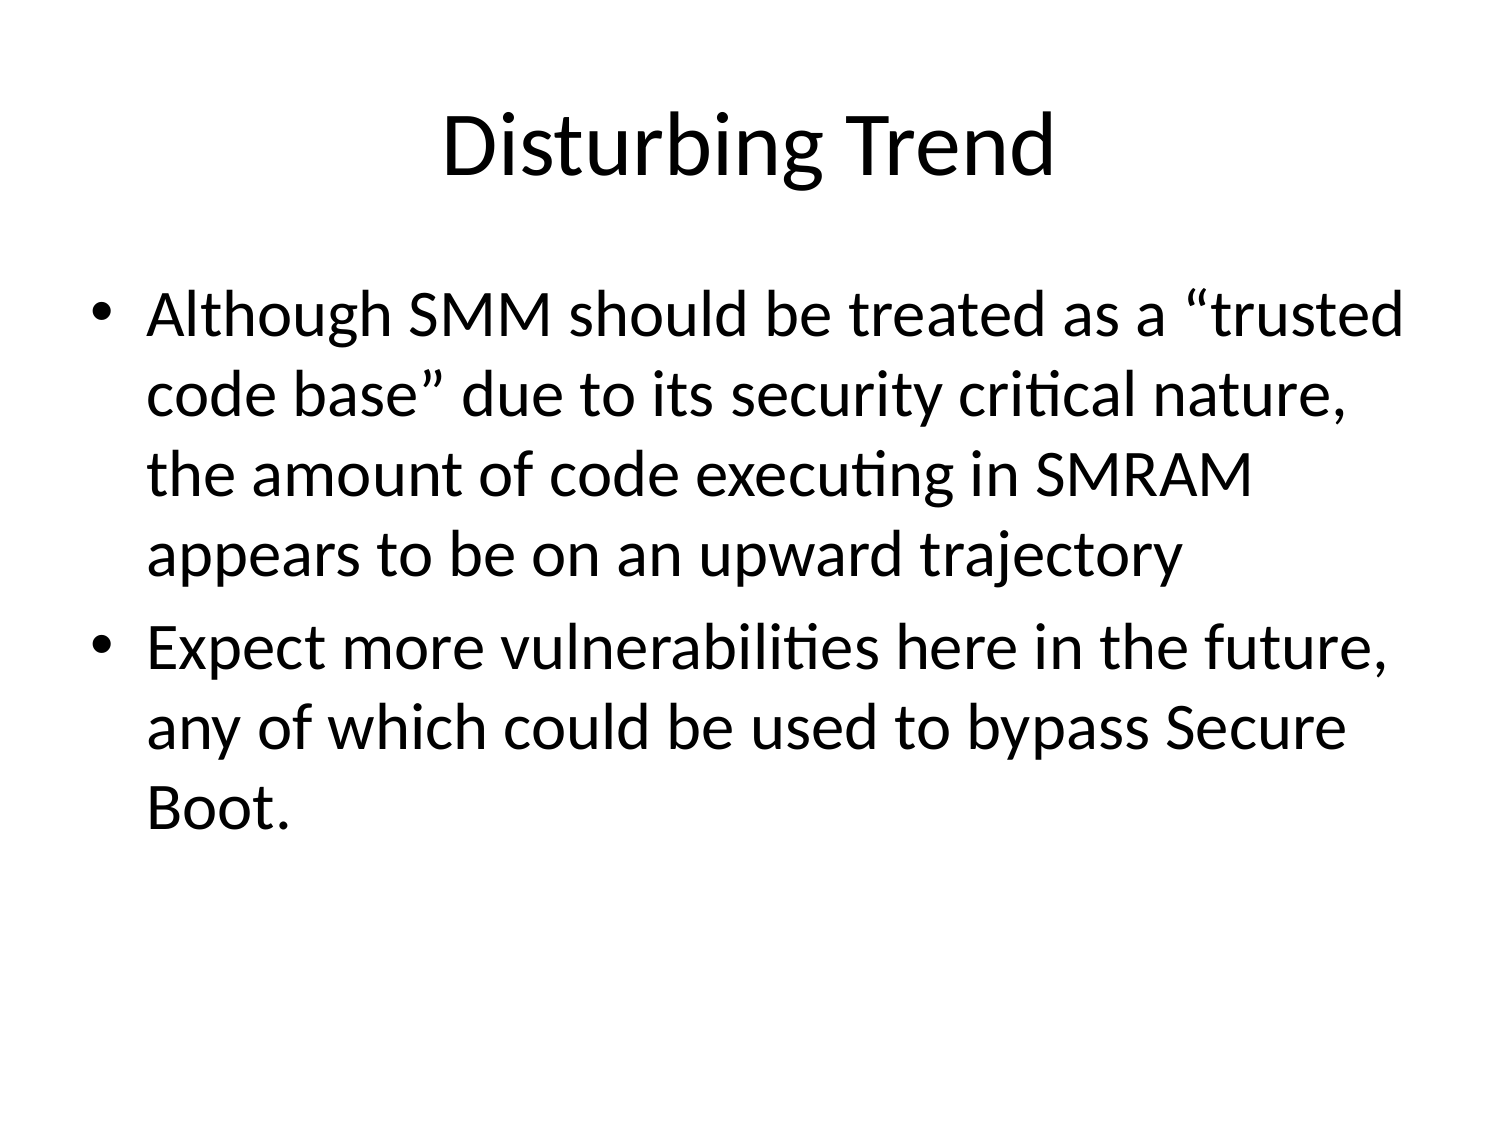

# Disturbing Trend
Although SMM should be treated as a “trusted code base” due to its security critical nature, the amount of code executing in SMRAM appears to be on an upward trajectory
Expect more vulnerabilities here in the future, any of which could be used to bypass Secure Boot.